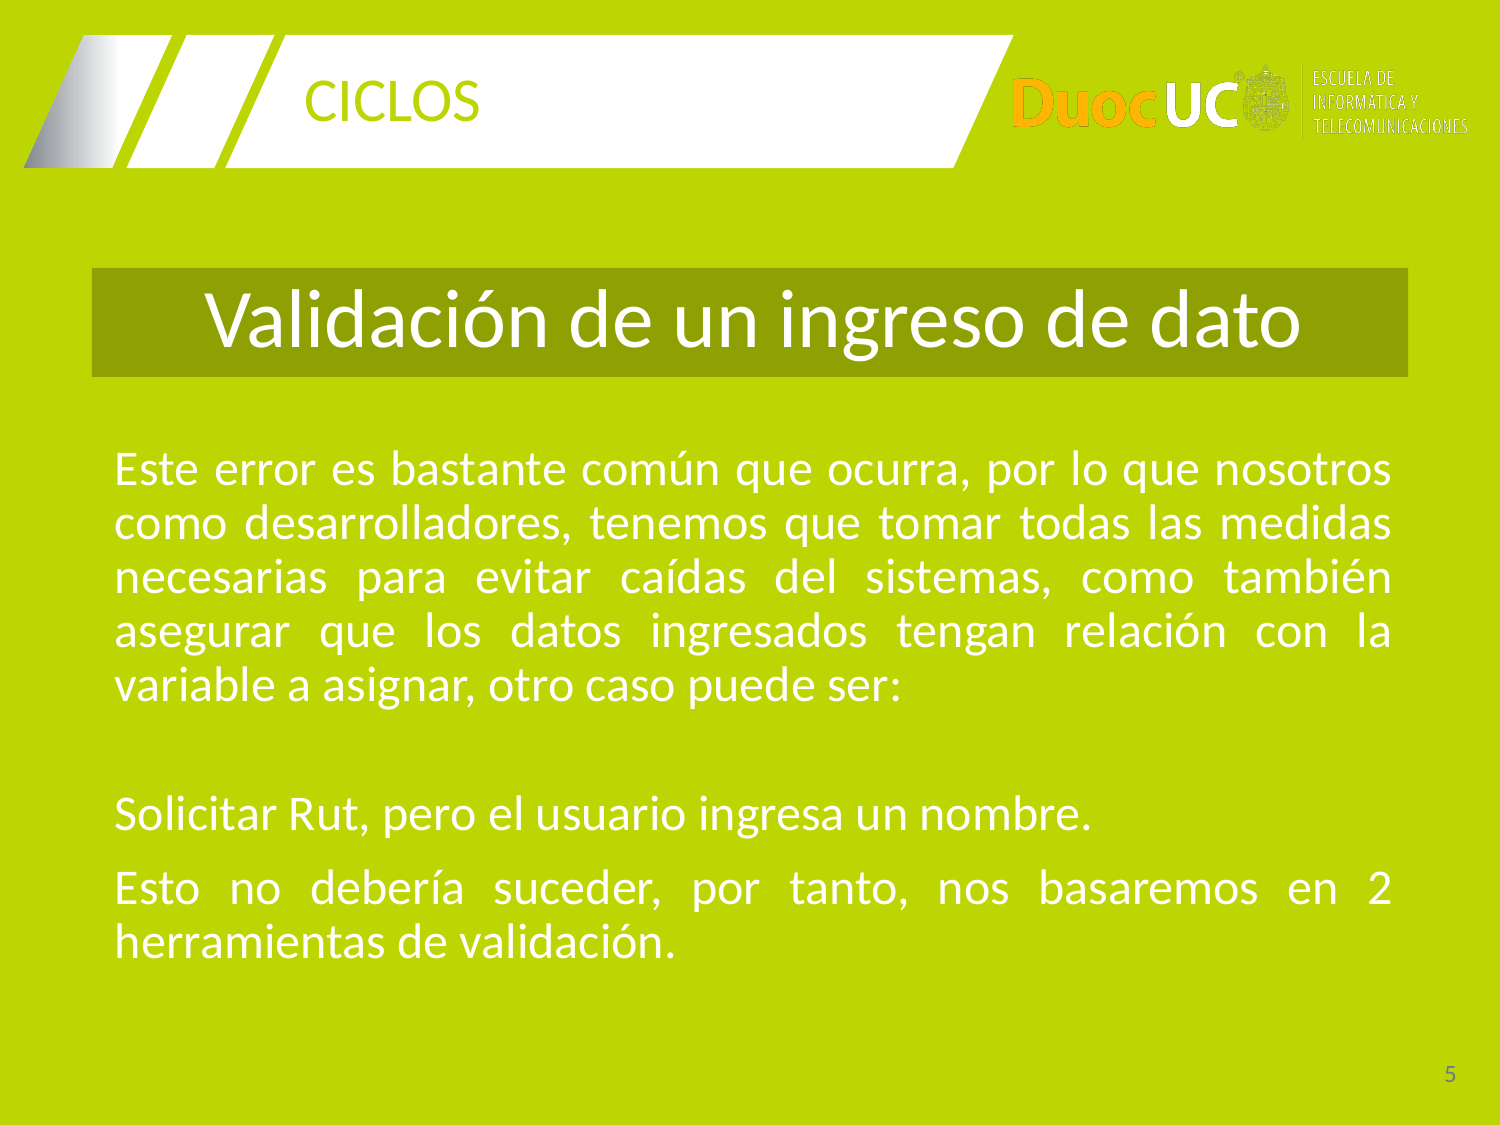

# CICLOS
Validación de un ingreso de dato
Este error es bastante común que ocurra, por lo que nosotros como desarrolladores, tenemos que tomar todas las medidas necesarias para evitar caídas del sistemas, como también asegurar que los datos ingresados tengan relación con la variable a asignar, otro caso puede ser:
Solicitar Rut, pero el usuario ingresa un nombre.
Esto no debería suceder, por tanto, nos basaremos en 2 herramientas de validación.
5